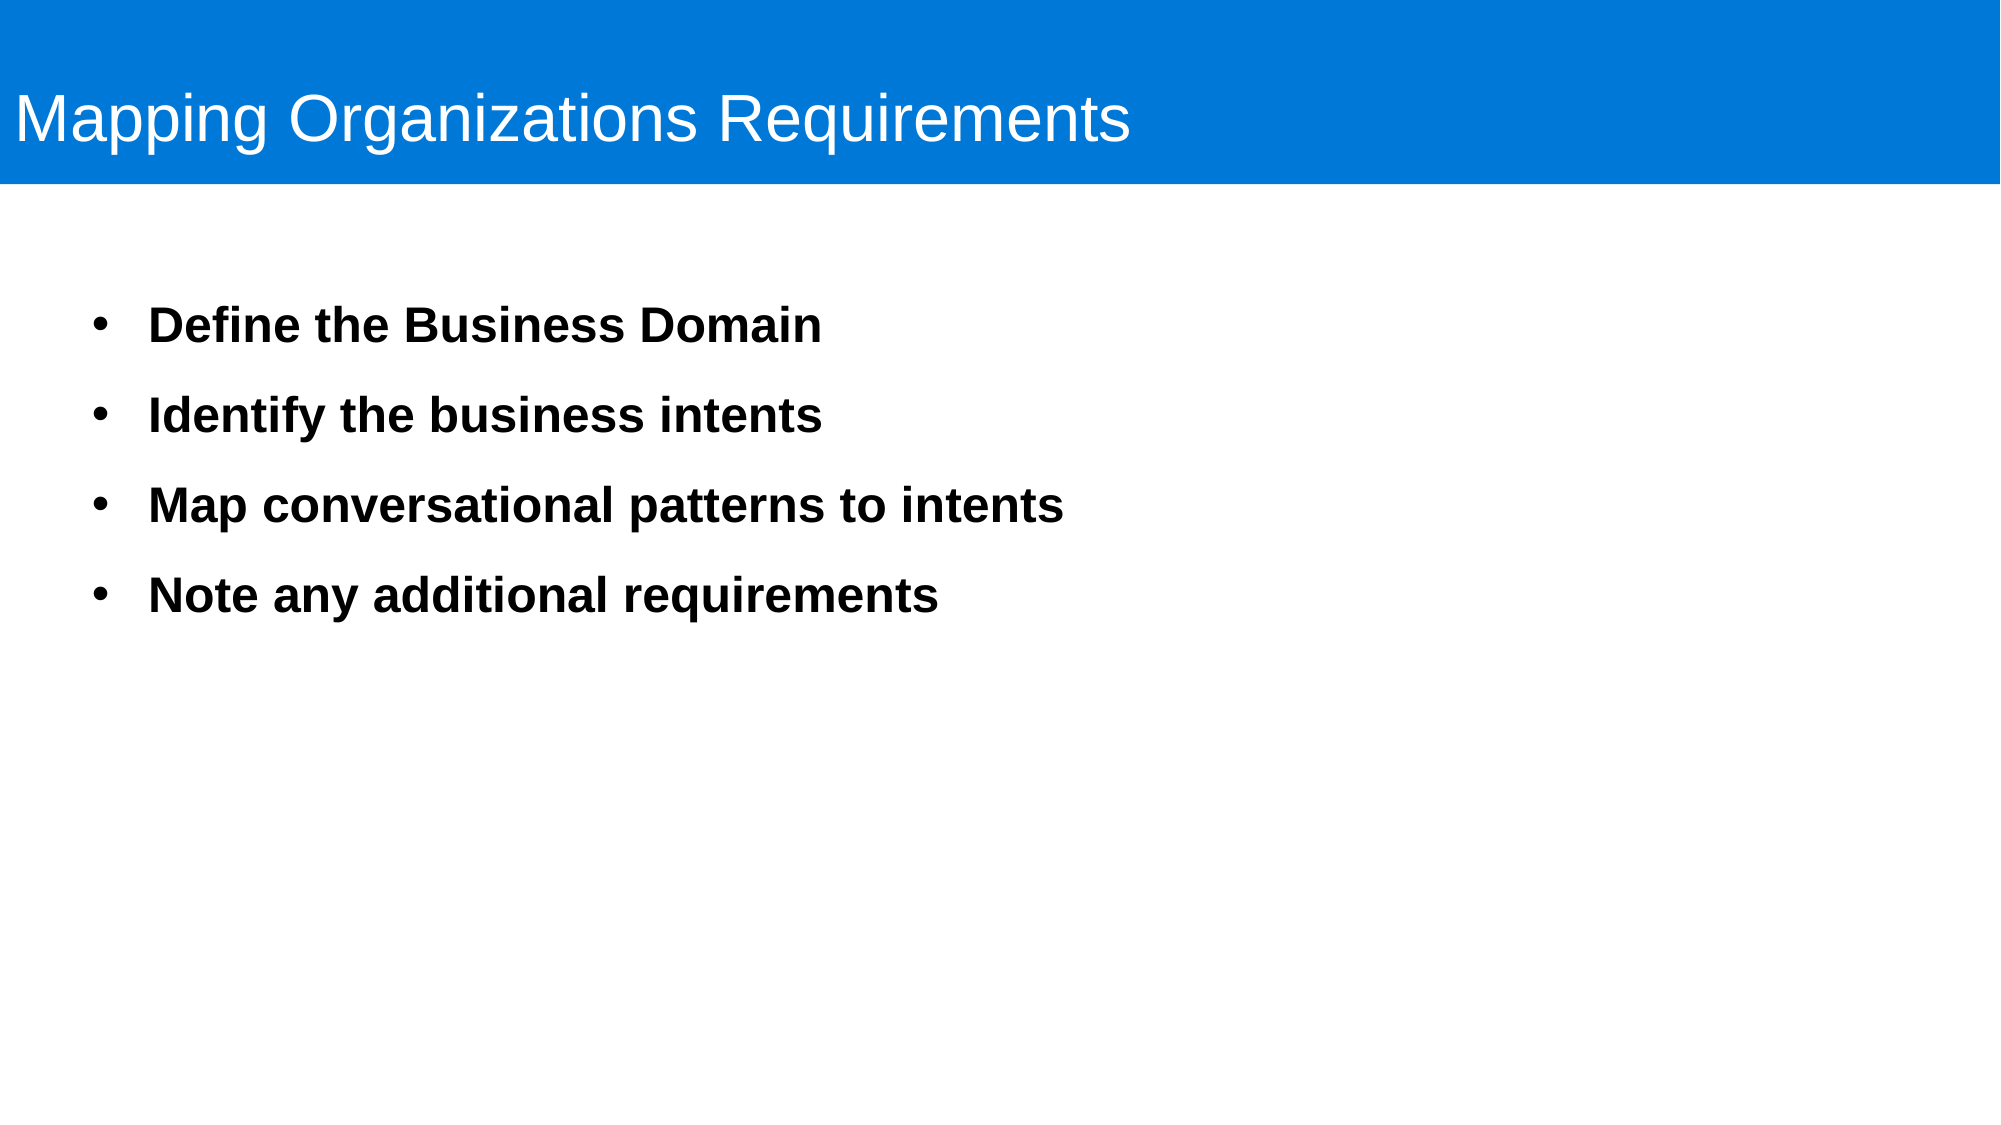

Mapping Organizations Requirements

Define the Business Domain
Identify the business intents
Map conversational patterns to intents
Note any additional requirements